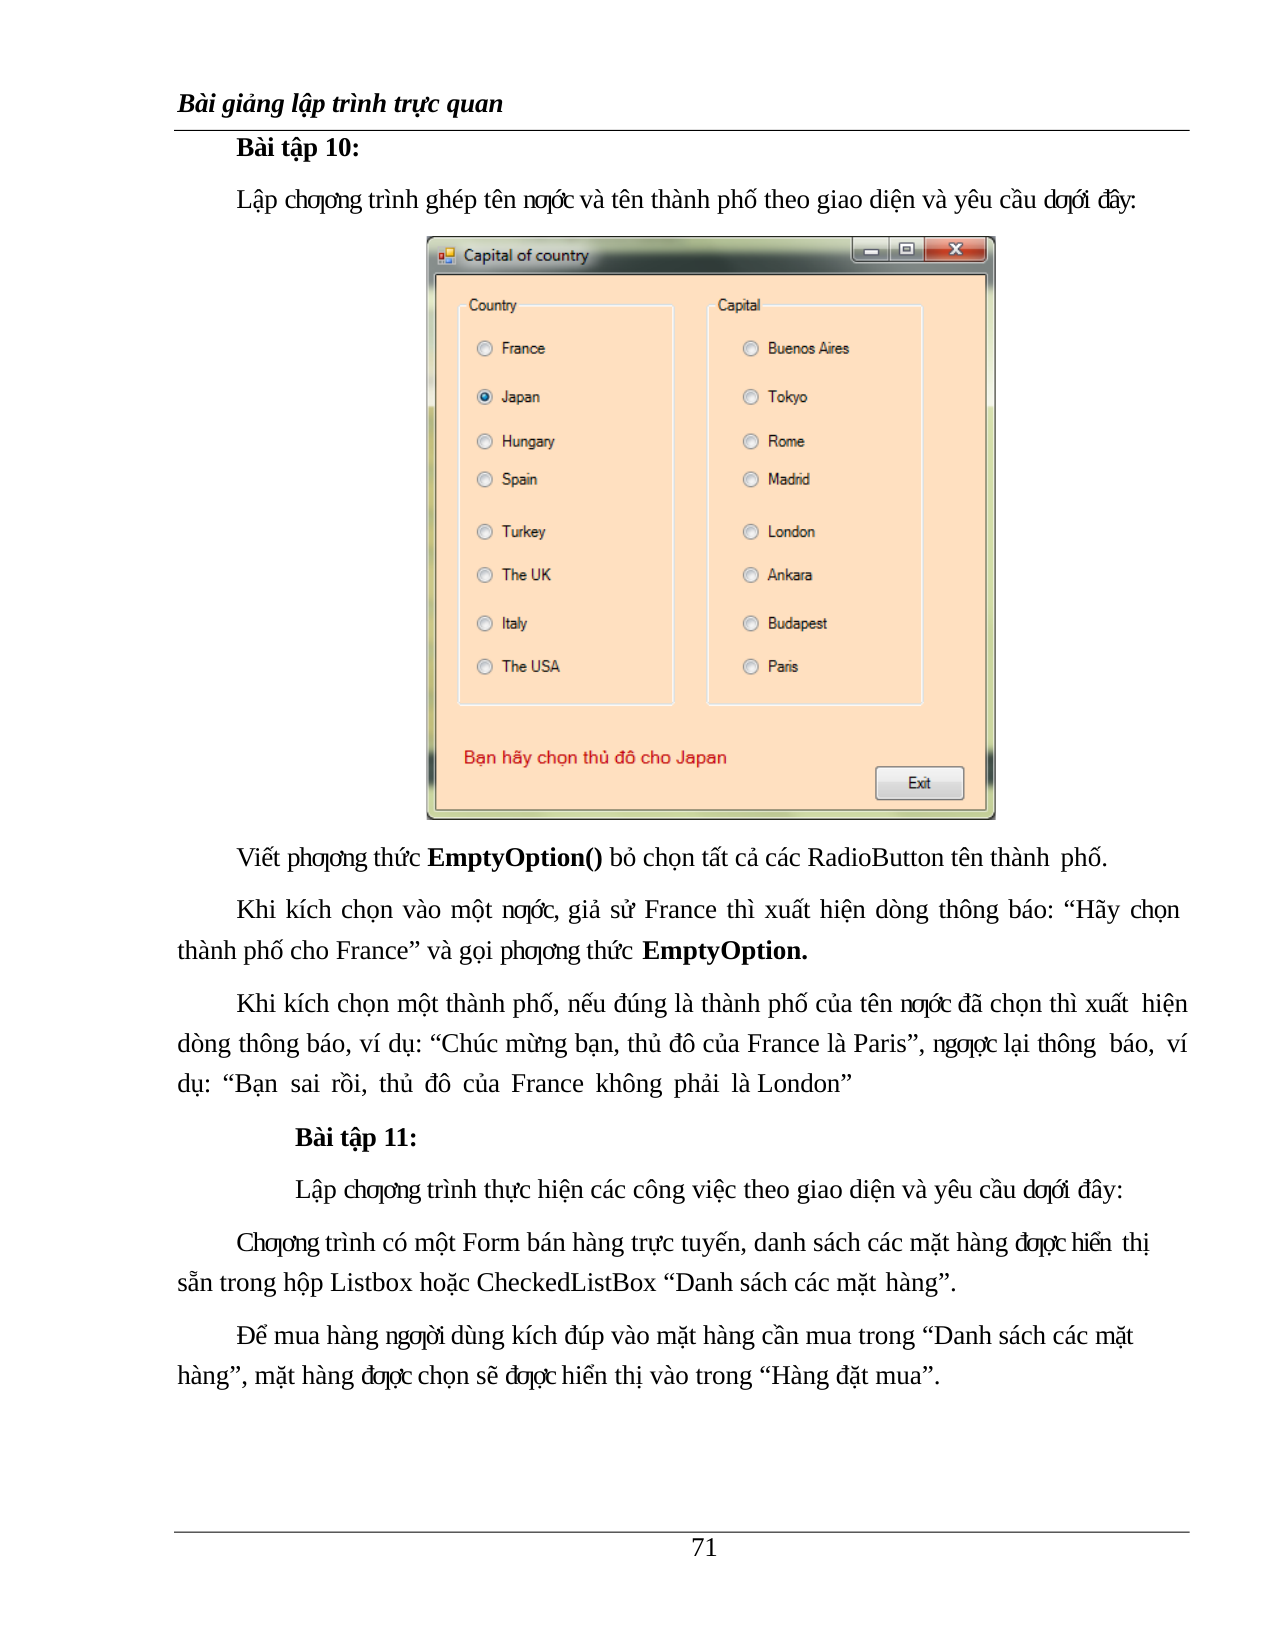

Bài giảng lập trình trực quan
Bài tập 10:
Lập chƣơng trình ghép tên nƣớc và tên thành phố theo giao diện và yêu cầu dƣới đây:

Viết phƣơng thức EmptyOption() bỏ chọn tất cả các RadioButton tên thành phố.
Khi kích chọn vào một nƣớc, giả sử France thì xuất hiện dòng thông báo: “Hãy chọn  thành phố cho France” và gọi phƣơng thức EmptyOption.
Khi kích chọn một thành phố, nếu đúng là thành phố của tên nƣớc đã chọn thì xuất  hiện dòng thông báo, ví dụ: “Chúc mừng bạn, thủ đô của France là Paris”, ngƣợc lại thông  báo, ví dụ: “Bạn sai rồi, thủ đô của France không phải là London”
Bài tập 11:
Lập chƣơng trình thực hiện các công việc theo giao diện và yêu cầu dƣới đây:
Chƣơng trình có một Form bán hàng trực tuyến, danh sách các mặt hàng đƣợc hiển  thị sẵn trong hộp Listbox hoặc CheckedListBox “Danh sách các mặt hàng”.
Để mua hàng ngƣời dùng kích đúp vào mặt hàng cần mua trong “Danh sách các mặt  hàng”, mặt hàng đƣợc chọn sẽ đƣợc hiển thị vào trong “Hàng đặt mua”.
71